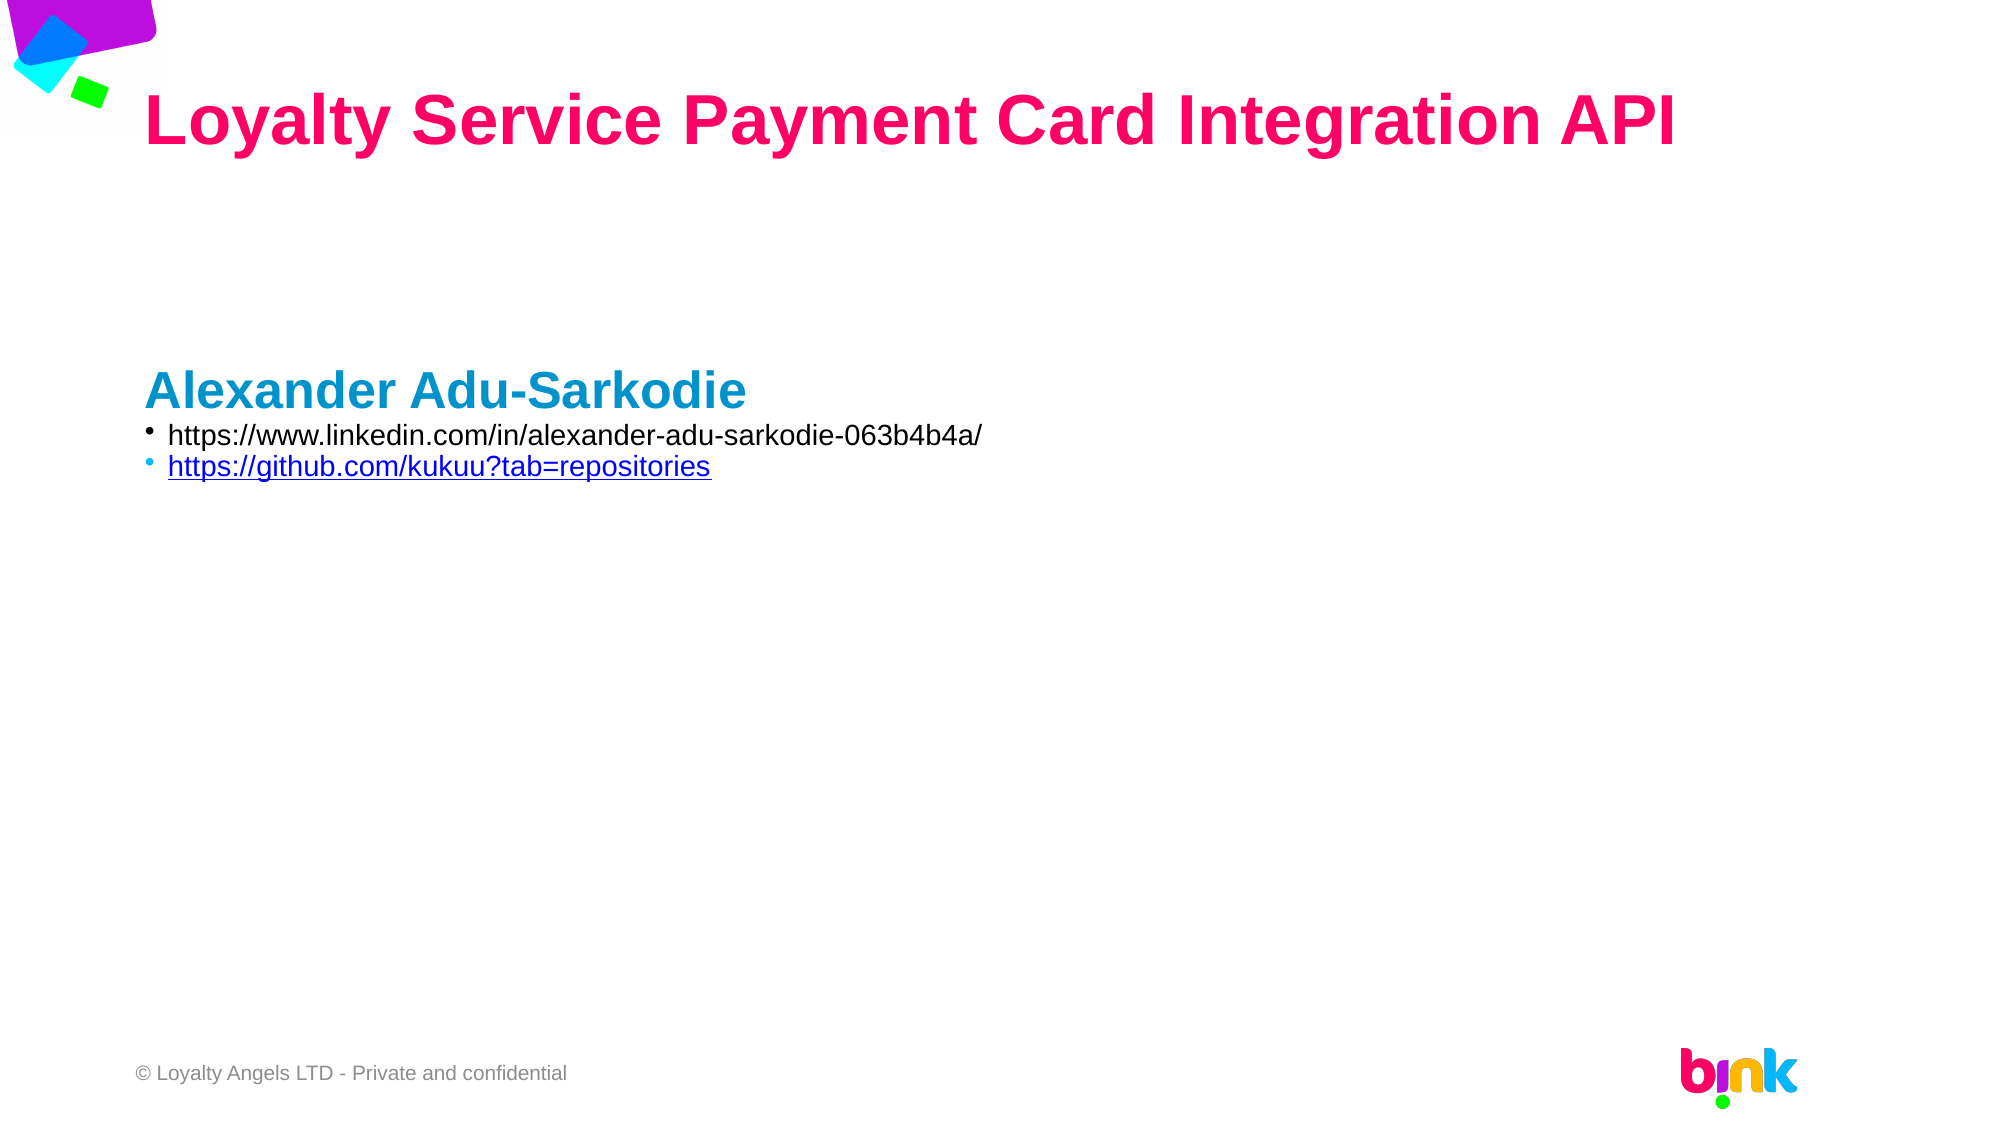

# Loyalty Service Payment Card Integration API

Alexander Adu-Sarkodie
https://www.linkedin.com/in/alexander-adu-sarkodie-063b4b4a/
https://github.com/kukuu?tab=repositories
1